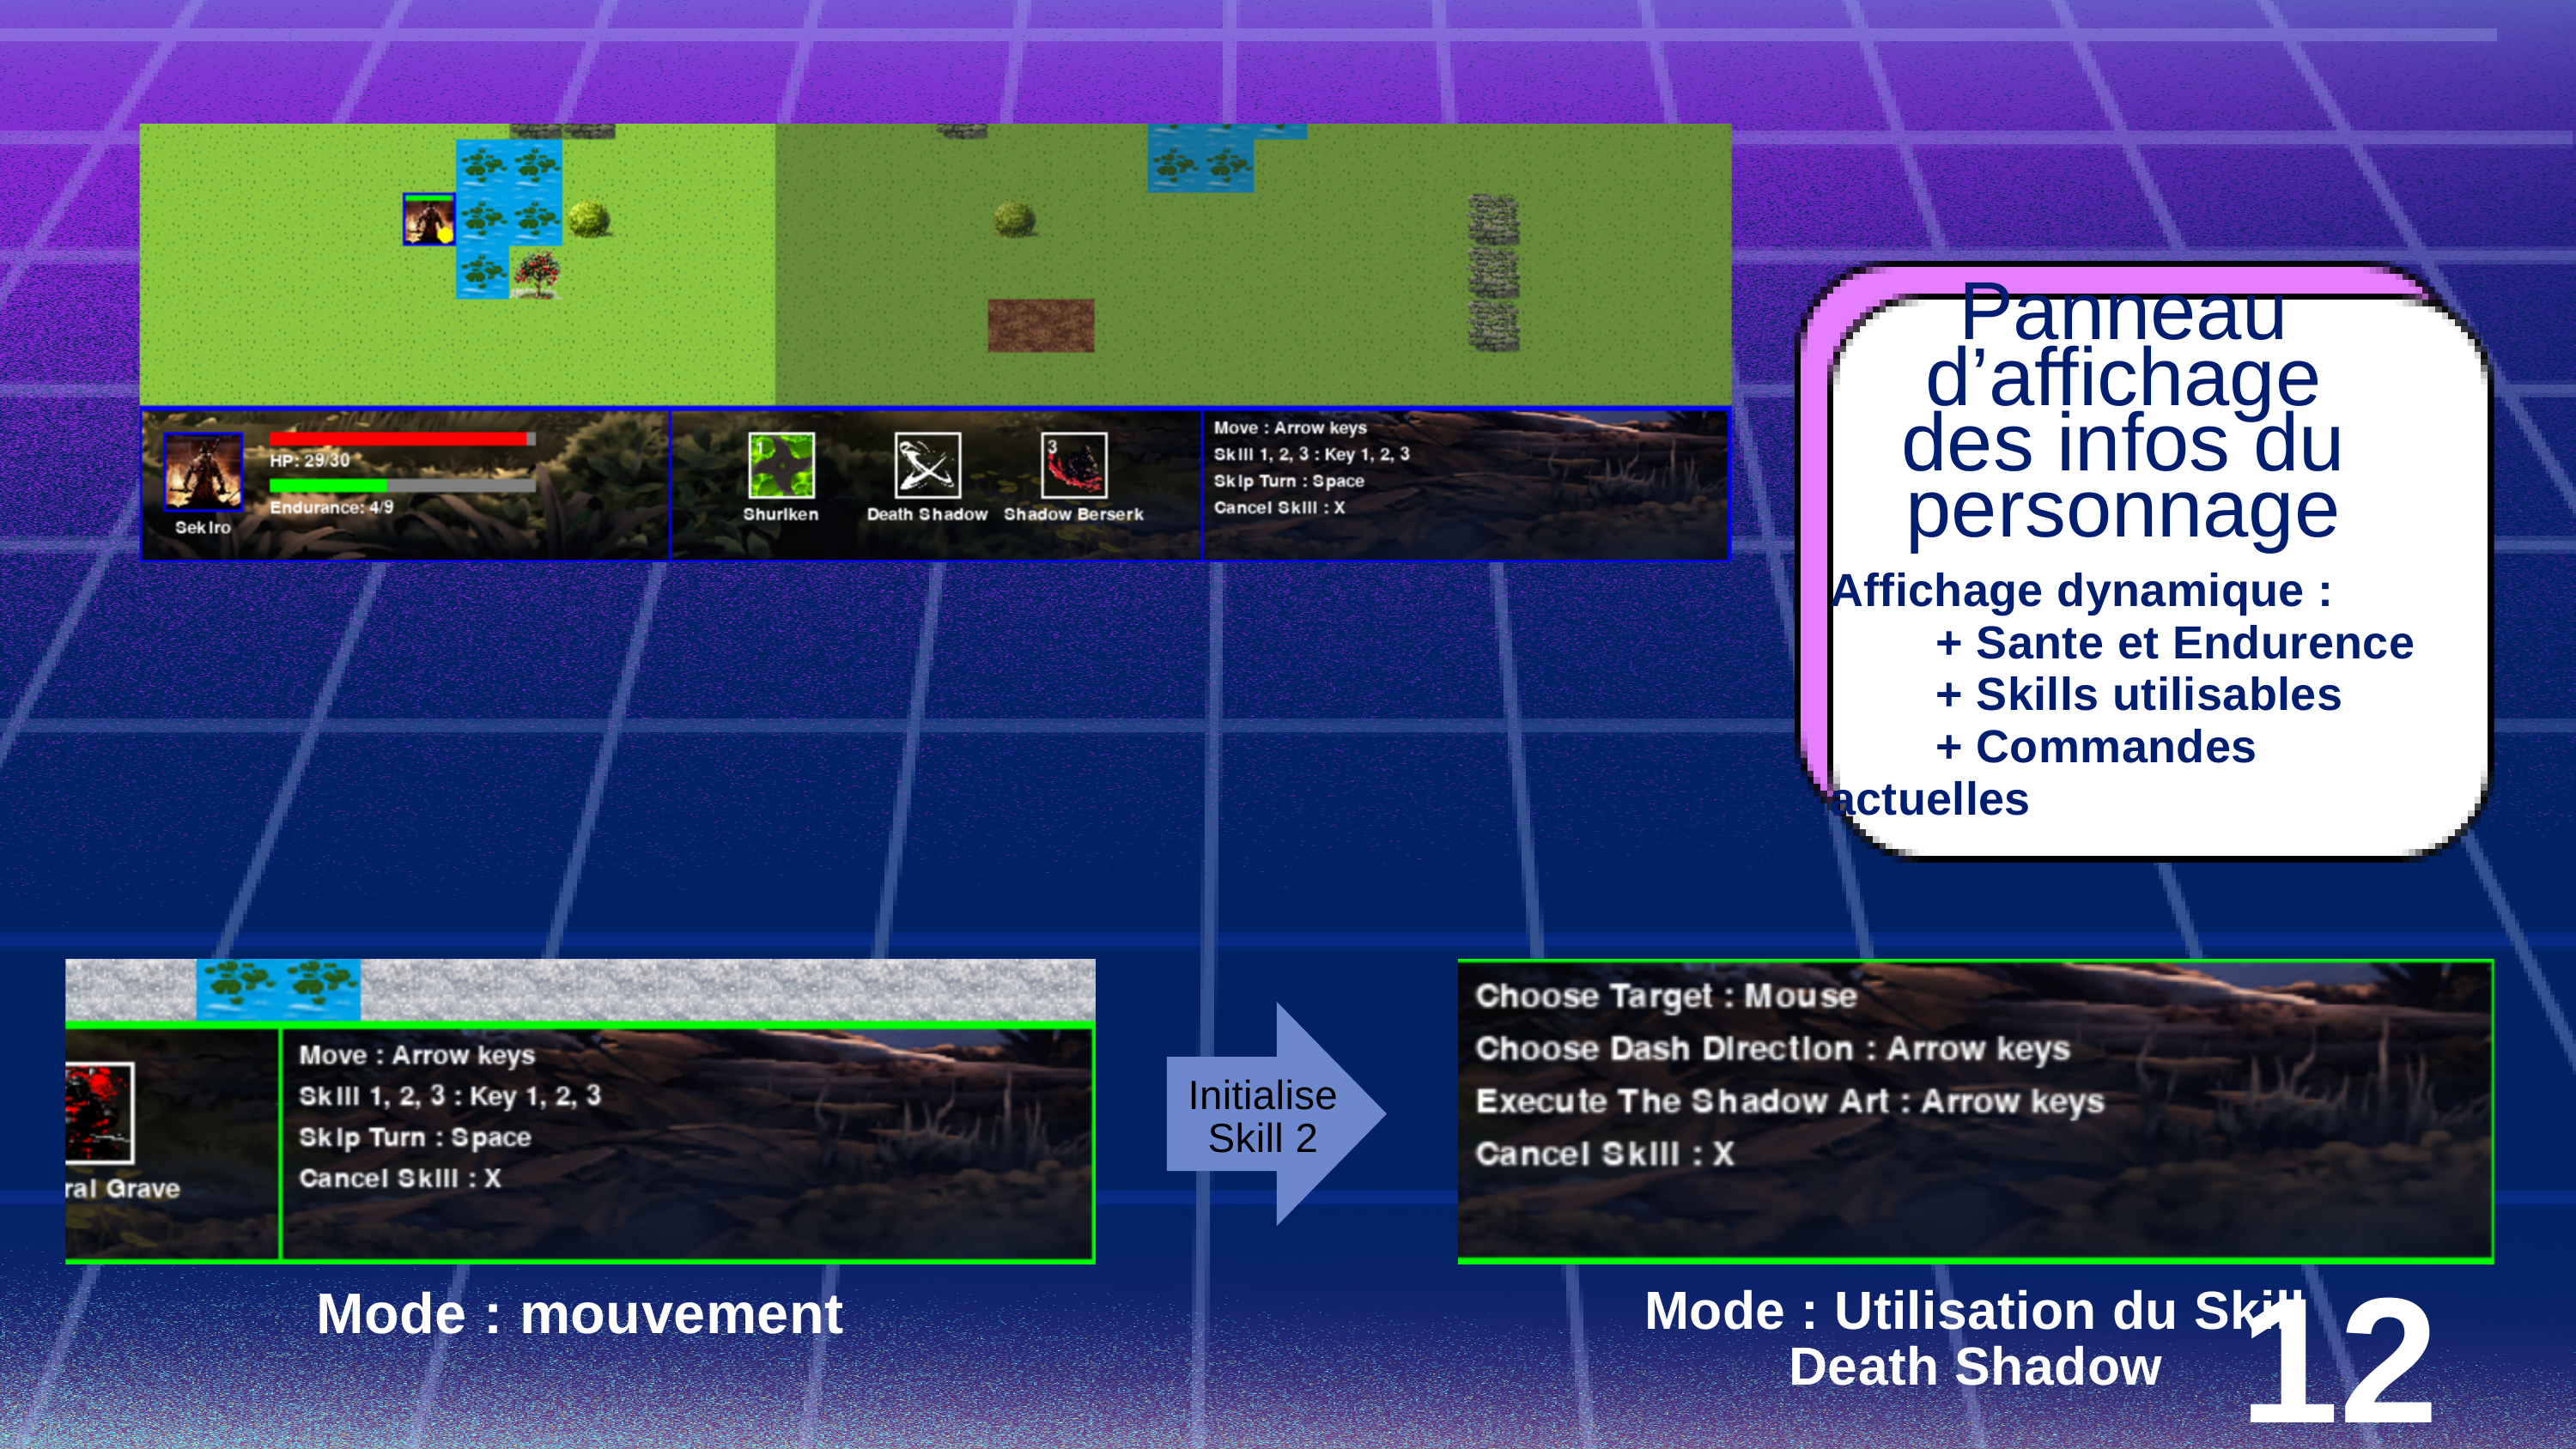

Panneau d’affichage
des infos du personnage
Affichage dynamique :
        + Sante et Endurence
        + Skills utilisables
        + Commandes actuelles

Initialise
Skill 2
12
Mode : Utilisation du Skill Death Shadow
Mode : mouvement